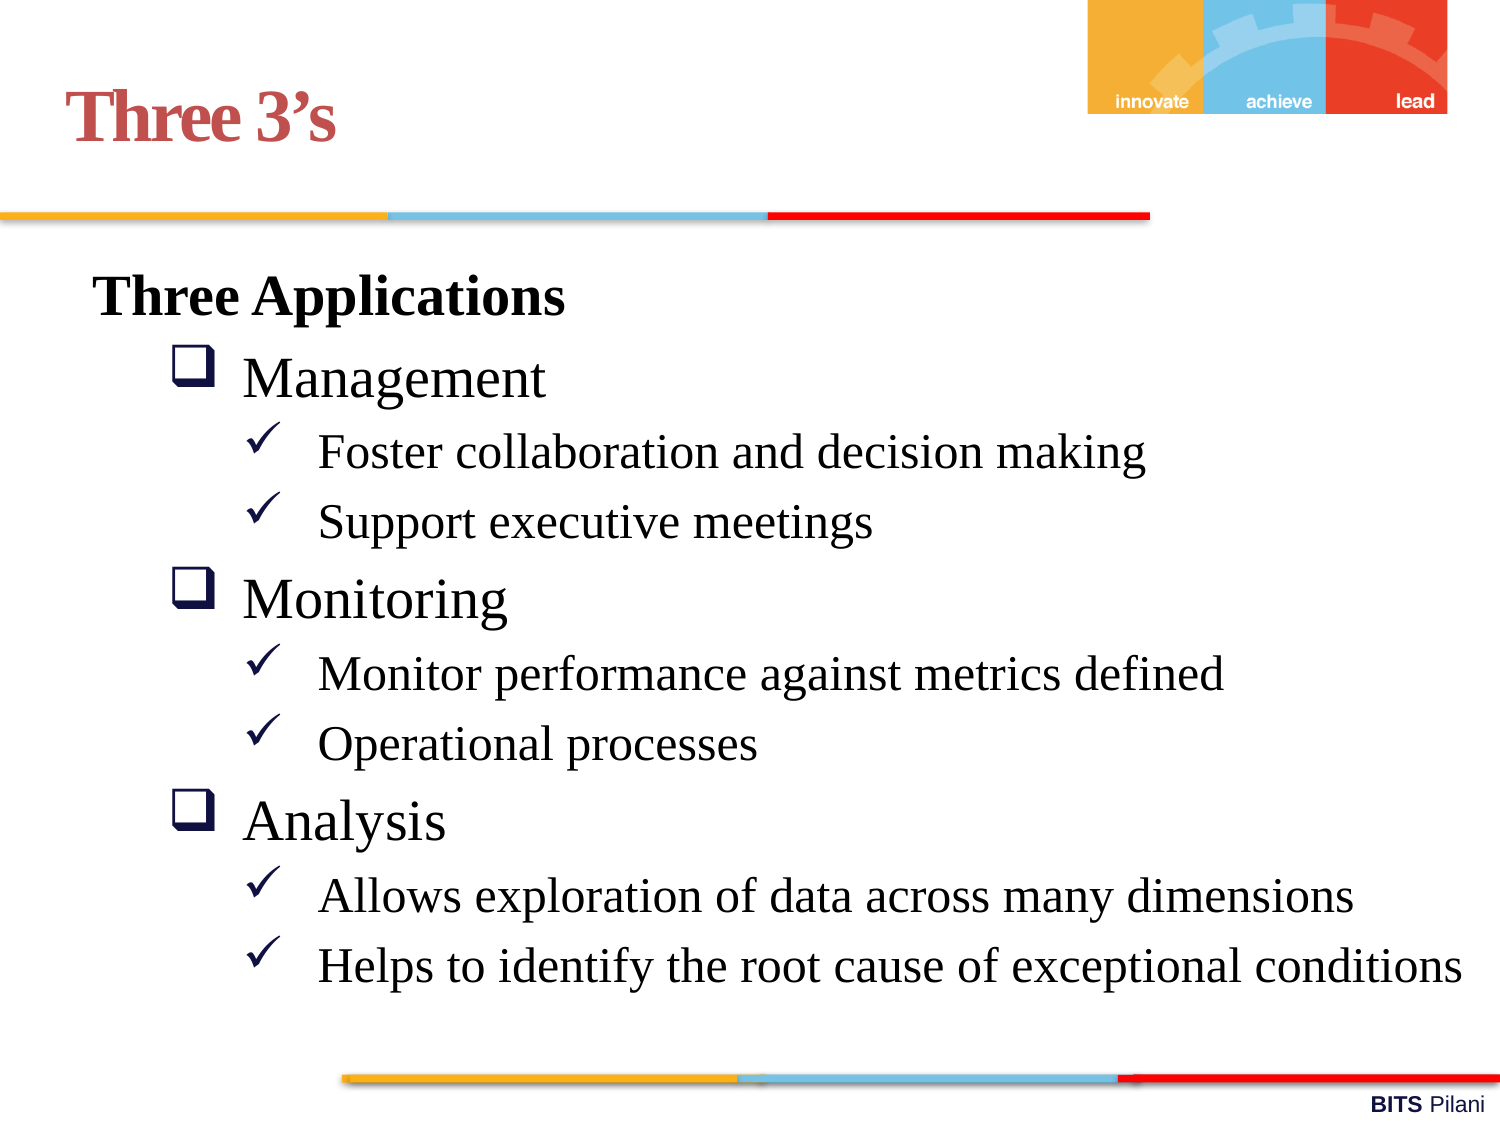

Three 3’s
Three Applications
Management
Foster collaboration and decision making
Support executive meetings
Monitoring
Monitor performance against metrics defined
Operational processes
Analysis
Allows exploration of data across many dimensions
Helps to identify the root cause of exceptional conditions